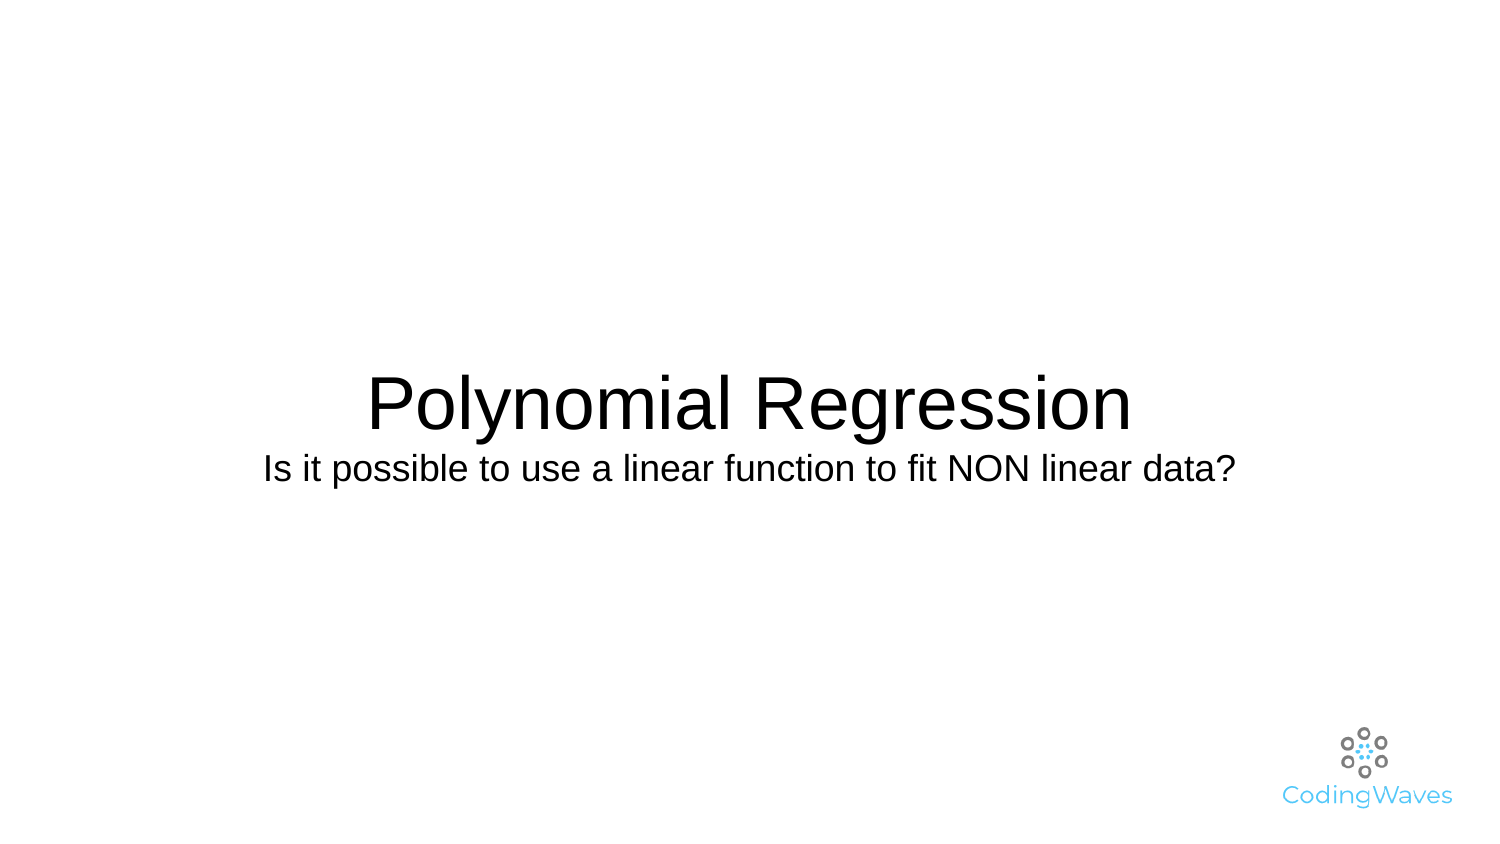

# Polynomial Regression
Is it possible to use a linear function to fit NON linear data?